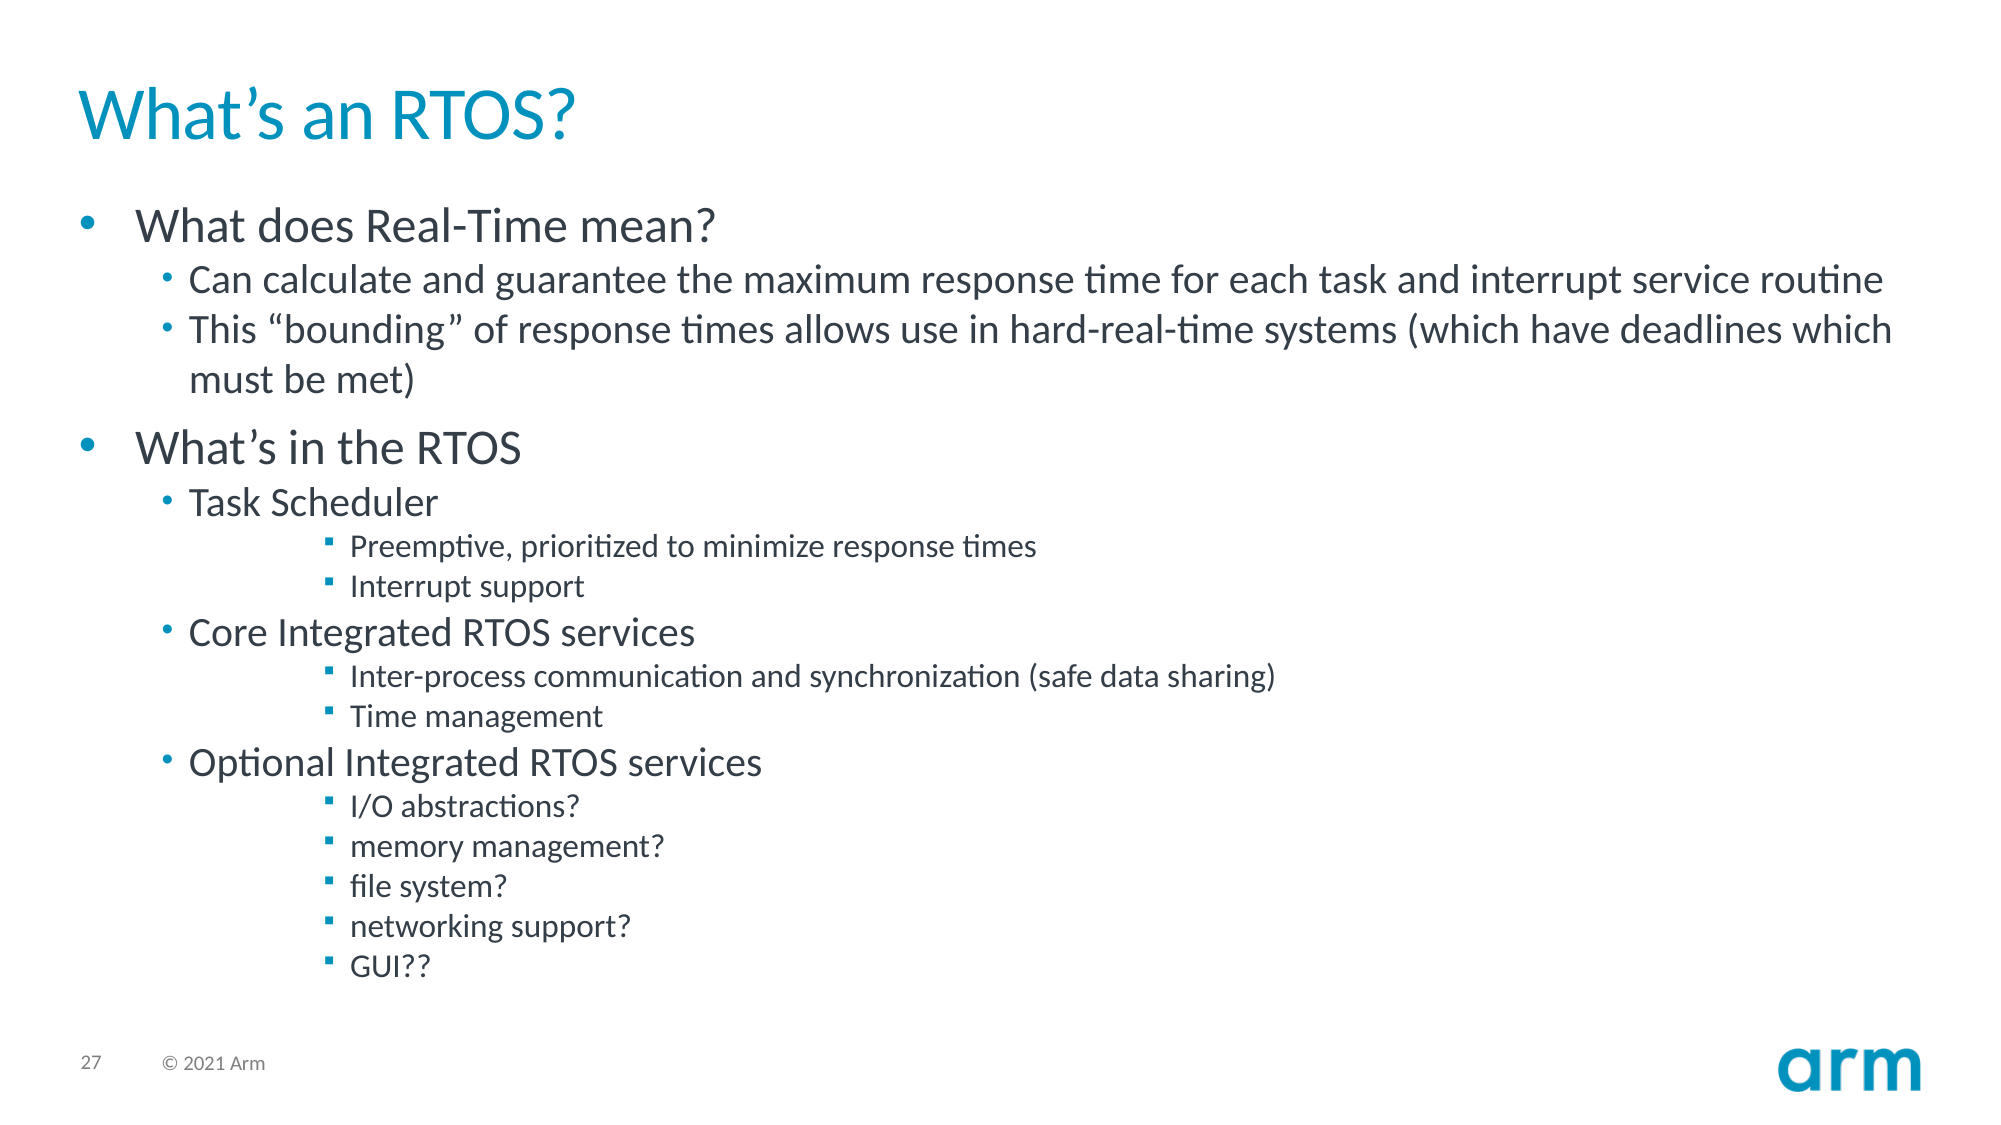

# What’s an RTOS?
What does Real-Time mean?
Can calculate and guarantee the maximum response time for each task and interrupt service routine
This “bounding” of response times allows use in hard-real-time systems (which have deadlines which must be met)
What’s in the RTOS
Task Scheduler
Preemptive, prioritized to minimize response times
Interrupt support
Core Integrated RTOS services
Inter-process communication and synchronization (safe data sharing)
Time management
Optional Integrated RTOS services
I/O abstractions?
memory management?
file system?
networking support?
GUI??